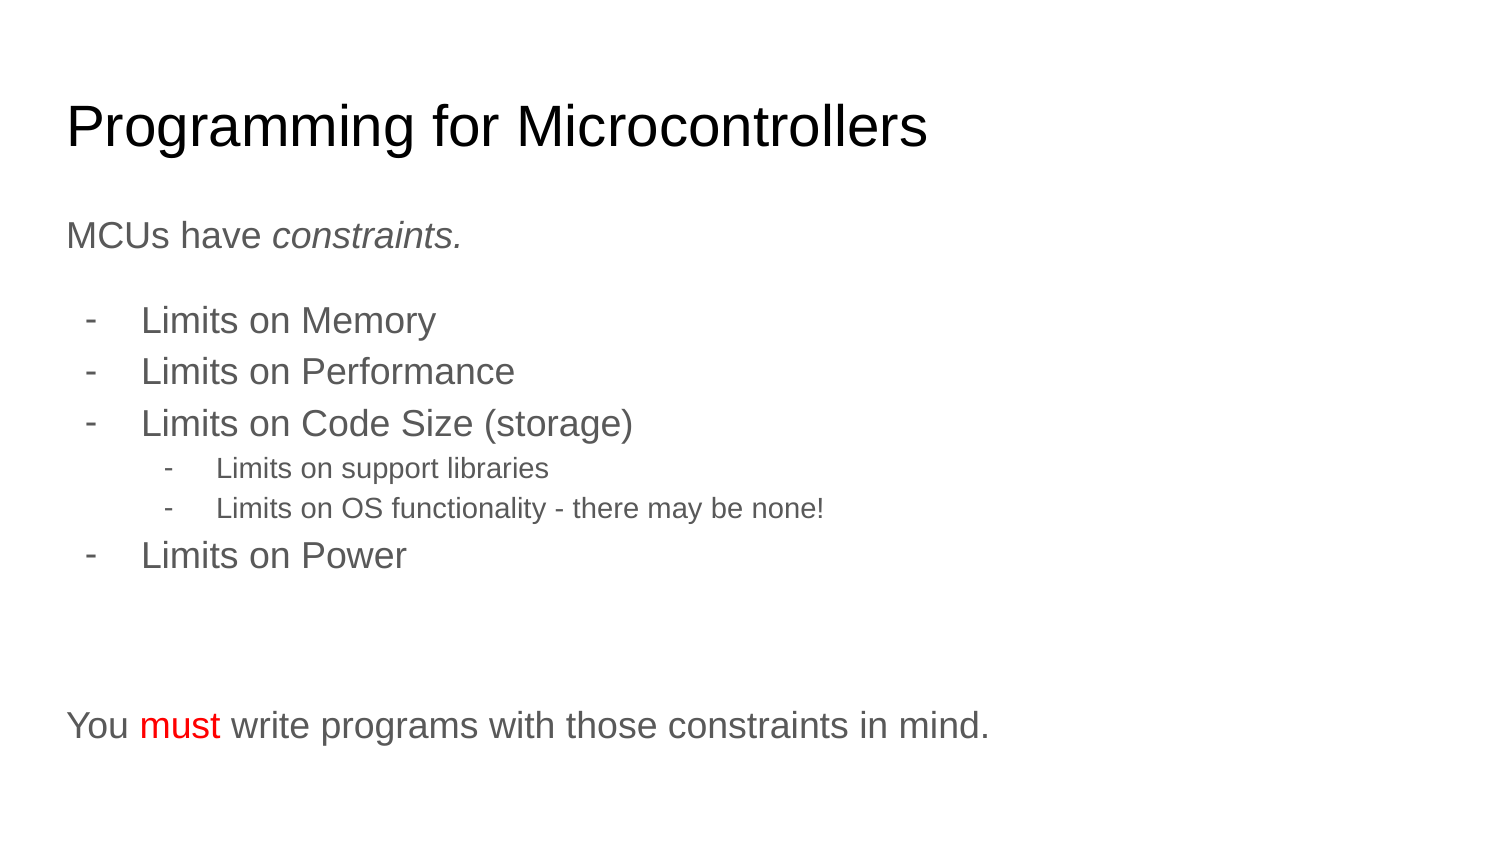

# Programming for Microcontrollers
MCUs have constraints.
Limits on Memory
Limits on Performance
Limits on Code Size (storage)
Limits on support libraries
Limits on OS functionality - there may be none!
Limits on Power

You must write programs with those constraints in mind.